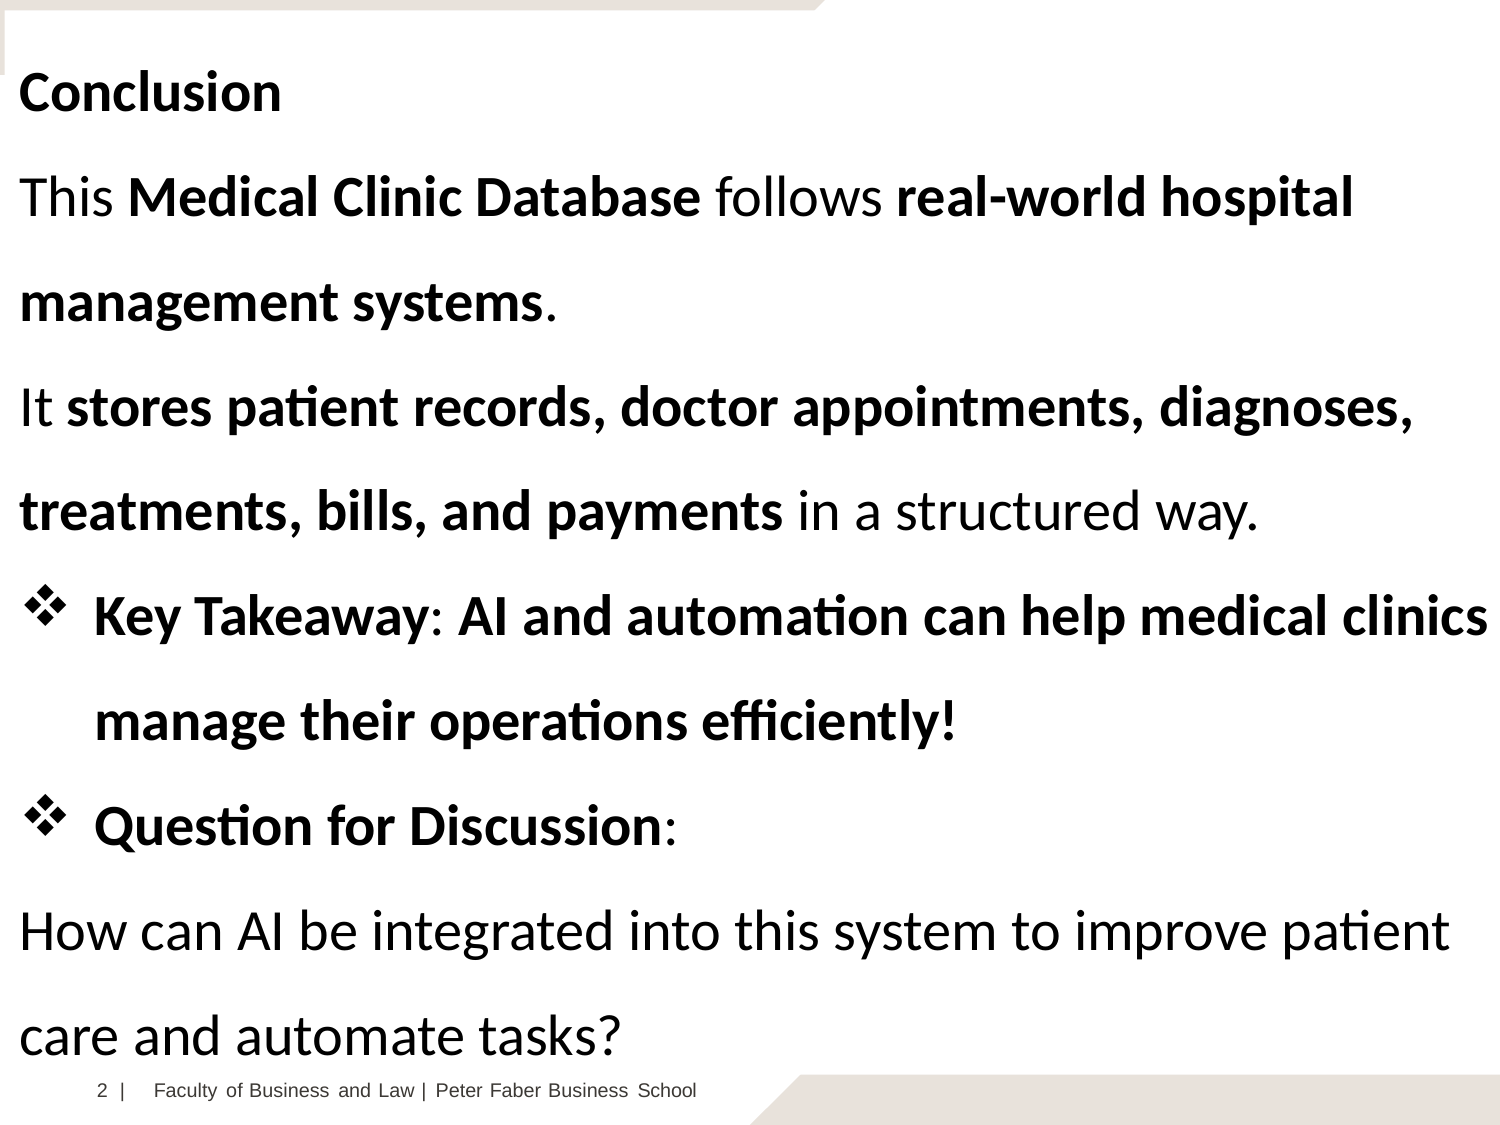

Conclusion
This Medical Clinic Database follows real-world hospital management systems.
It stores patient records, doctor appointments, diagnoses, treatments, bills, and payments in a structured way.
Key Takeaway: AI and automation can help medical clinics manage their operations efficiently!
Question for Discussion:
How can AI be integrated into this system to improve patient care and automate tasks?
2 |	Faculty of Business and Law | Peter Faber Business School